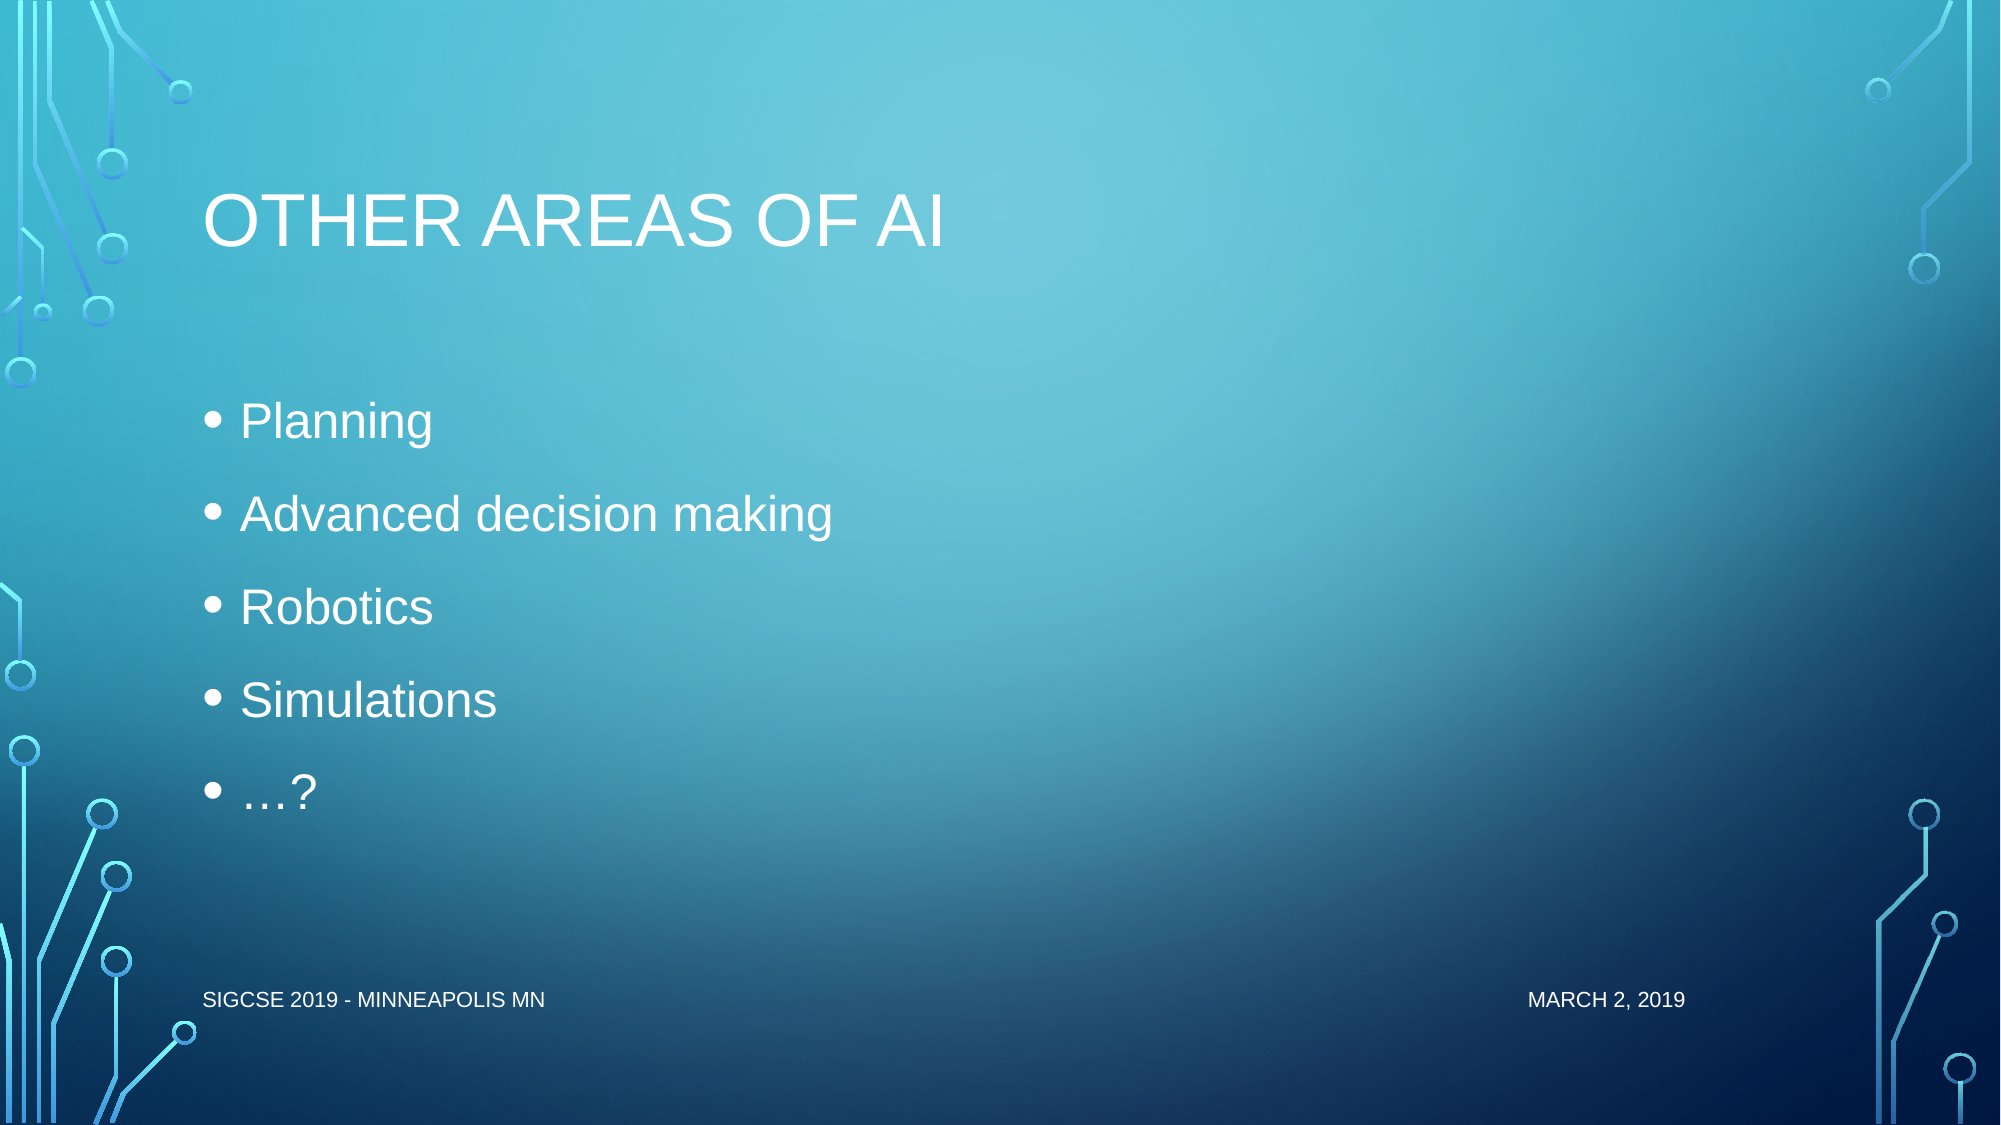

# Other areas of ai
Planning
Advanced decision making
Robotics
Simulations
…?
SIGCSE 2019 - Minneapolis MN                                                                                                                                                                    March 2, 2019